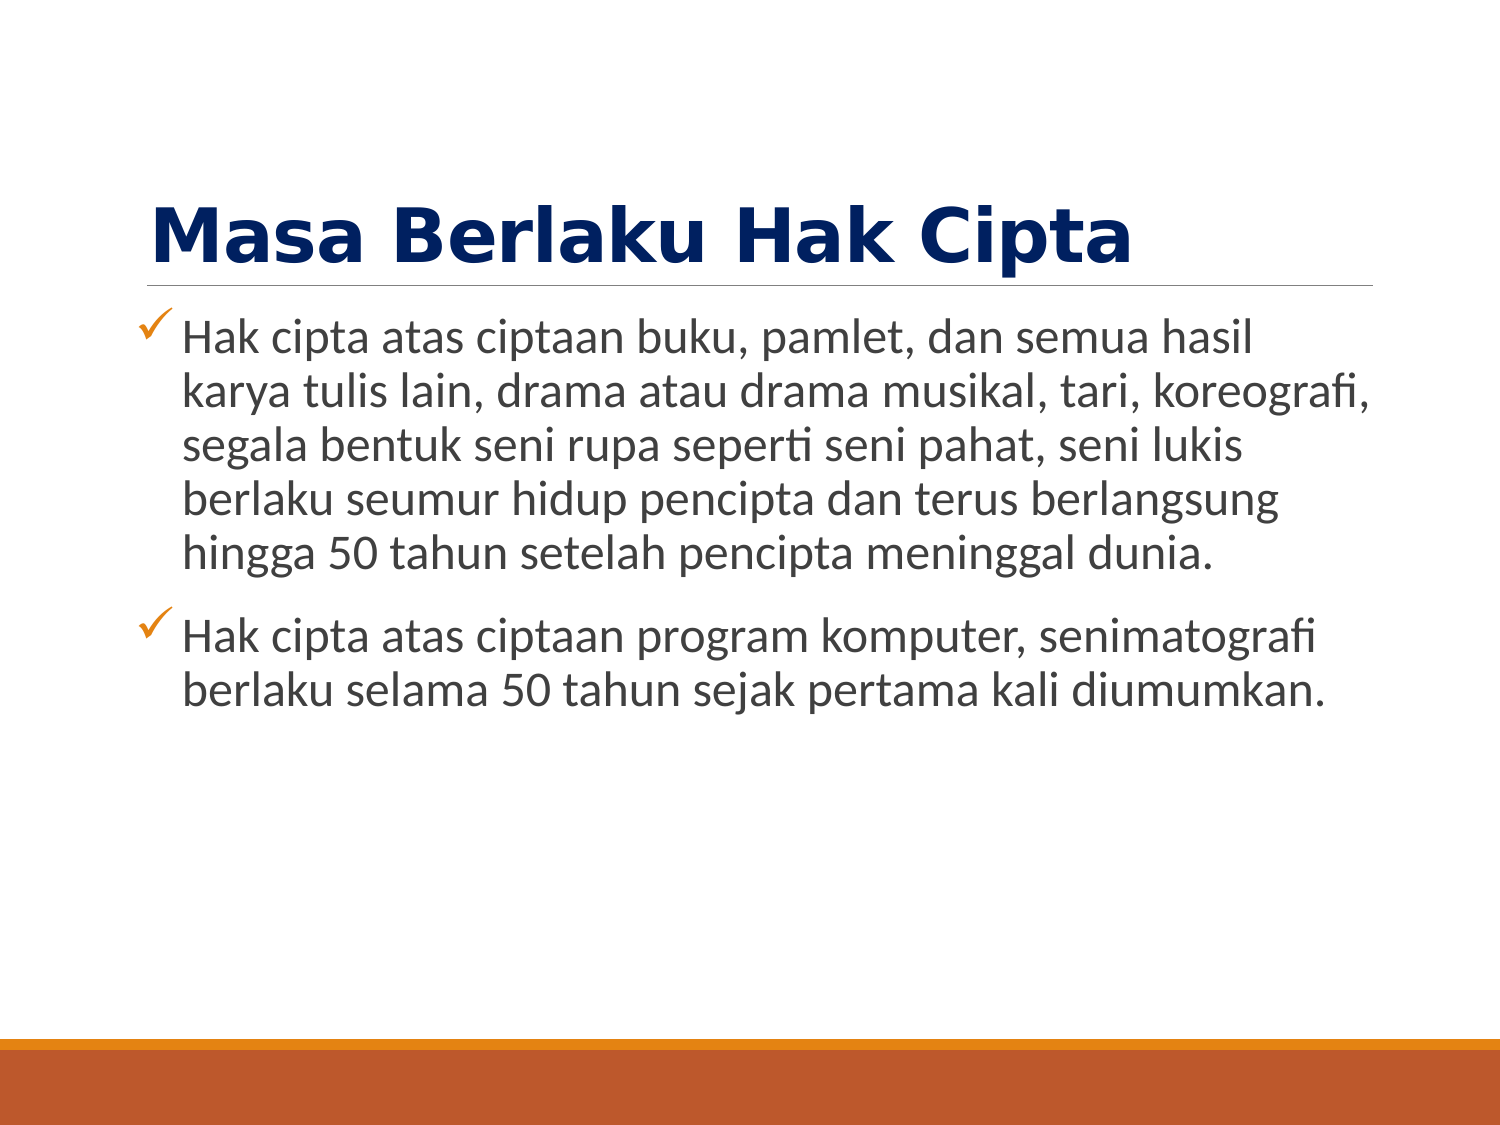

# Masa Berlaku Hak Cipta
Hak cipta atas ciptaan buku, pamlet, dan semua hasil karya tulis lain, drama atau drama musikal, tari, koreografi, segala bentuk seni rupa seperti seni pahat, seni lukis berlaku seumur hidup pencipta dan terus berlangsung hingga 50 tahun setelah pencipta meninggal dunia.
Hak cipta atas ciptaan program komputer, senimatografi berlaku selama 50 tahun sejak pertama kali diumumkan.